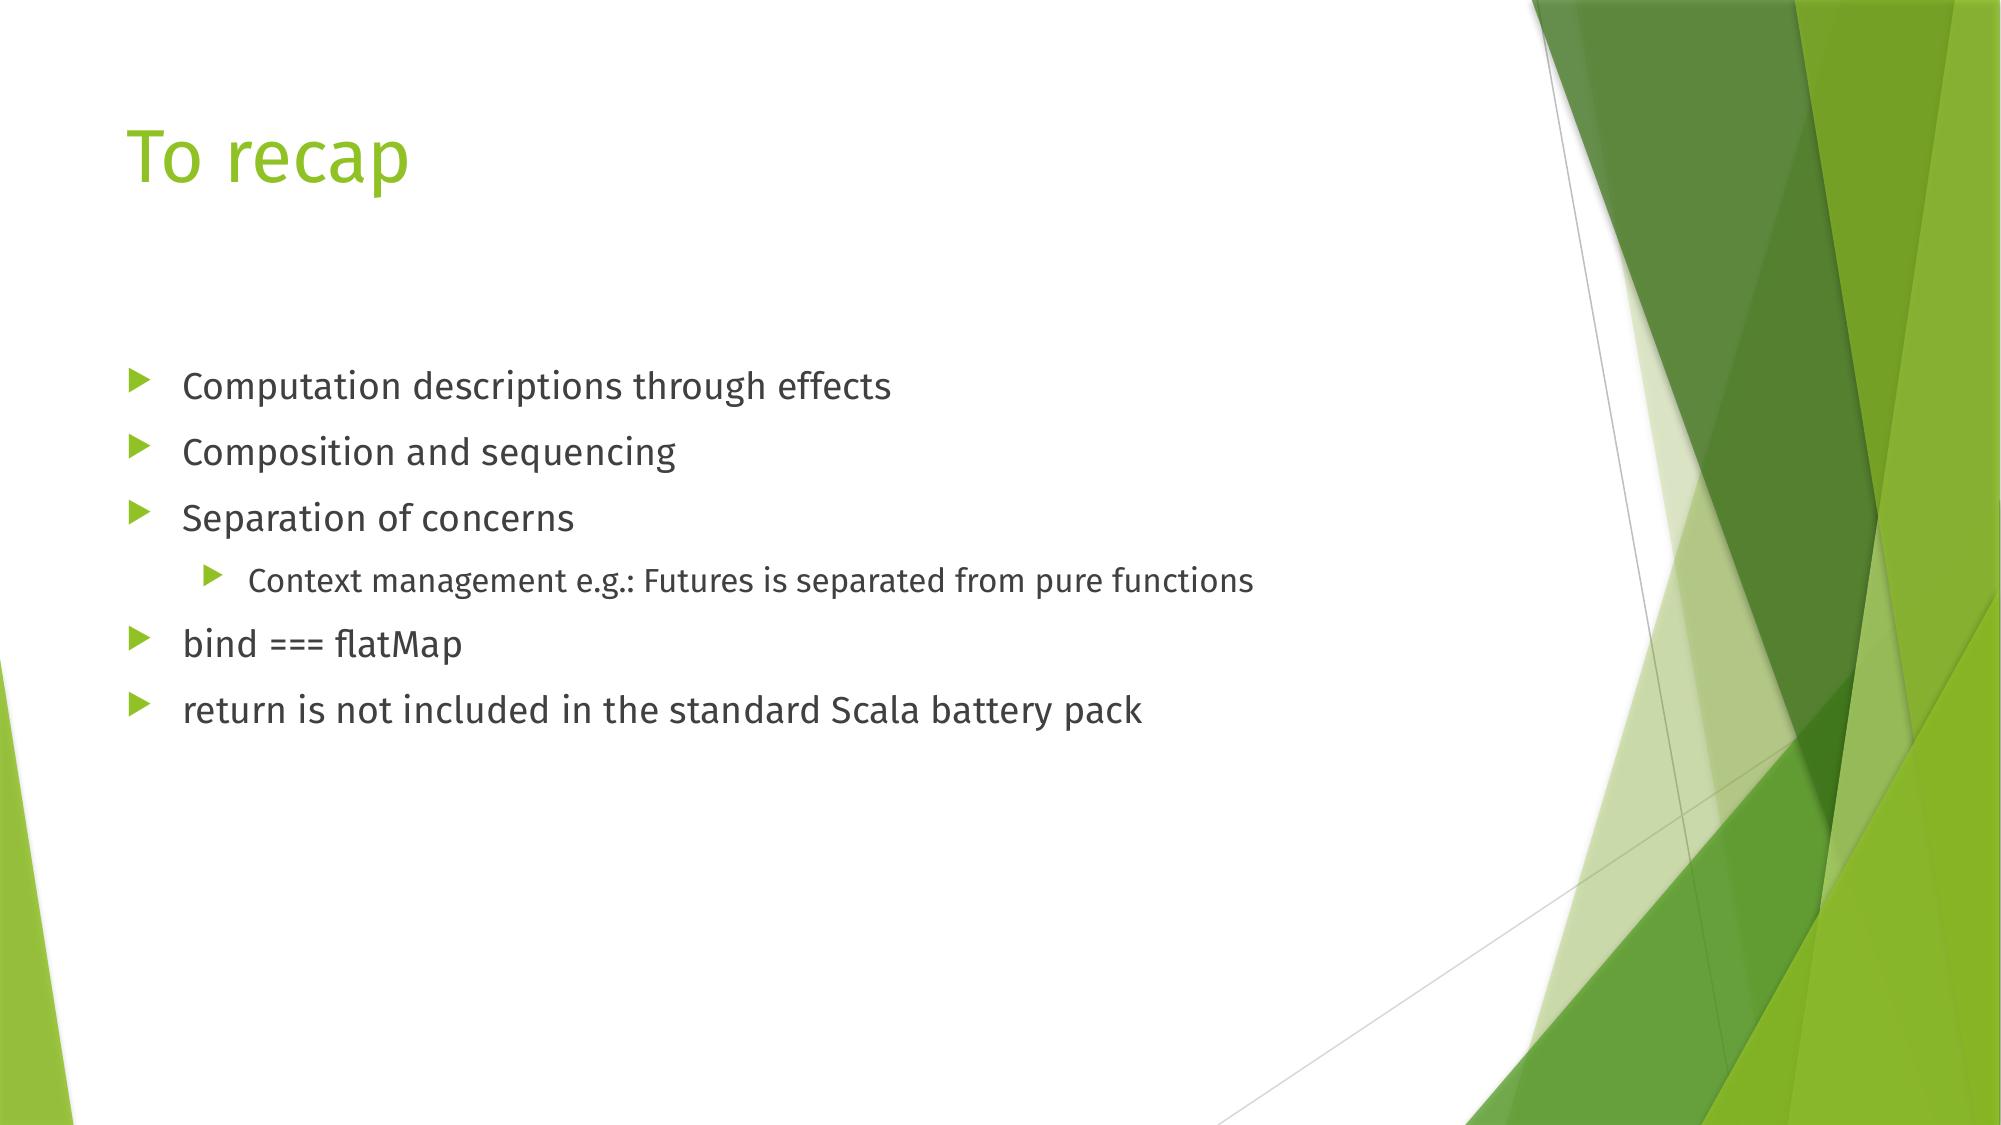

# To recap
Computation descriptions through effects
Composition and sequencing
Separation of concerns
Context management e.g.: Futures is separated from pure functions
bind === flatMap
return is not included in the standard Scala battery pack